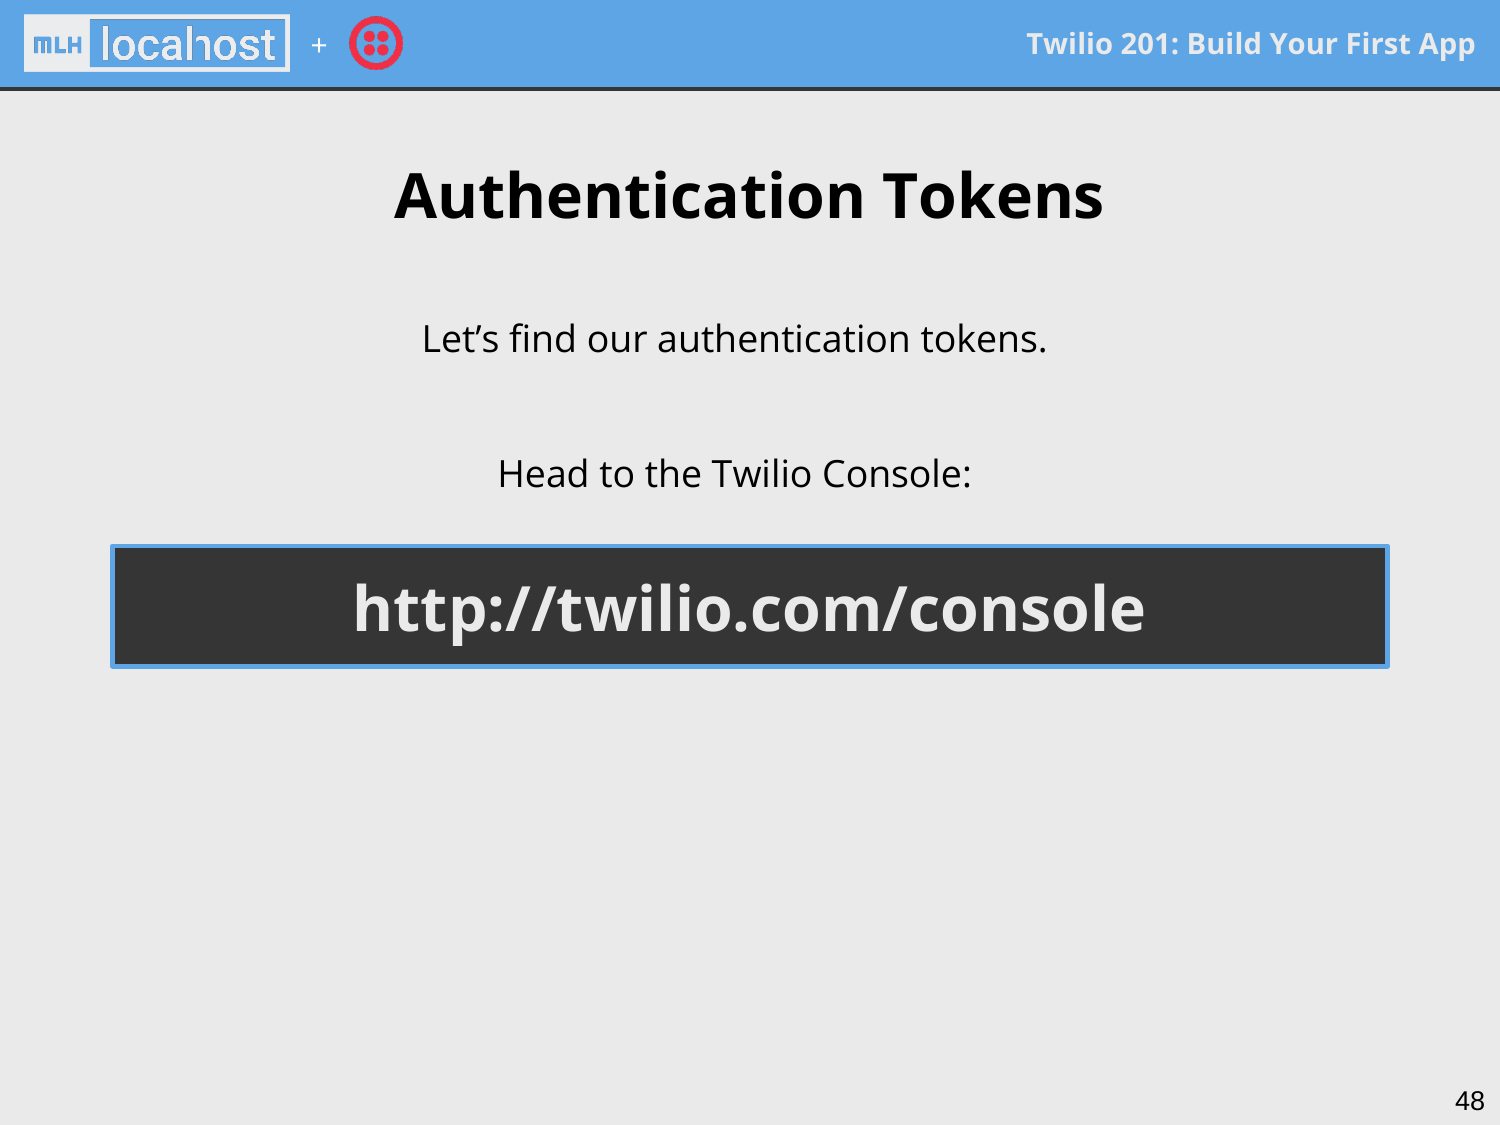

# Authentication Tokens
Let’s find our authentication tokens.

Head to the Twilio Console:
http://twilio.com/console